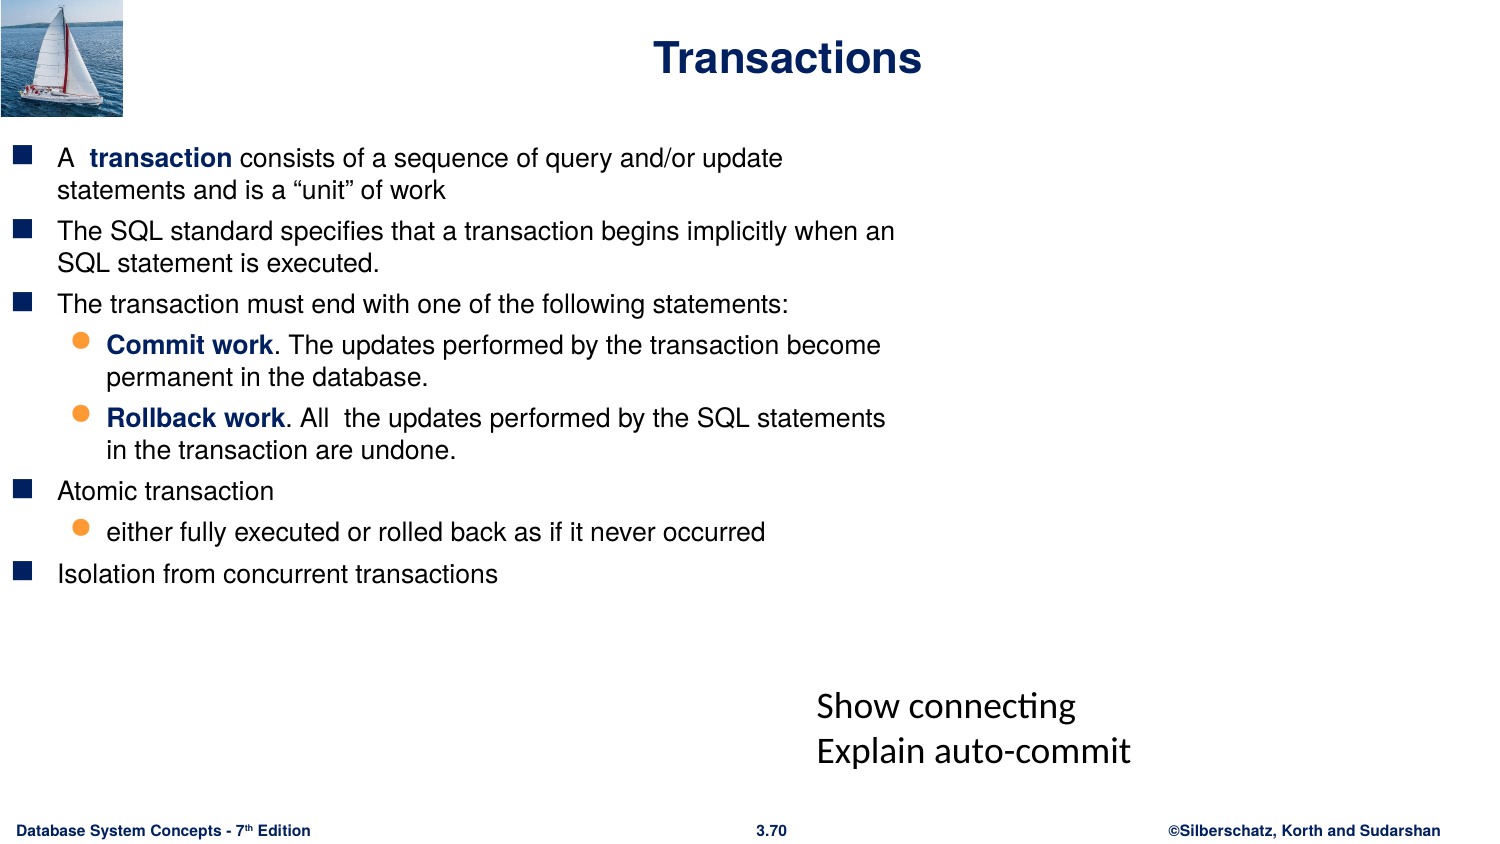

# Transactions
A  transaction consists of a sequence of query and/or update statements and is a “unit” of work
The SQL standard specifies that a transaction begins implicitly when an SQL statement is executed.
The transaction must end with one of the following statements:
Commit work. The updates performed by the transaction become permanent in the database.
Rollback work. All  the updates performed by the SQL statements in the transaction are undone.
Atomic transaction
either fully executed or rolled back as if it never occurred
Isolation from concurrent transactions

Show connecting
Explain auto-commit